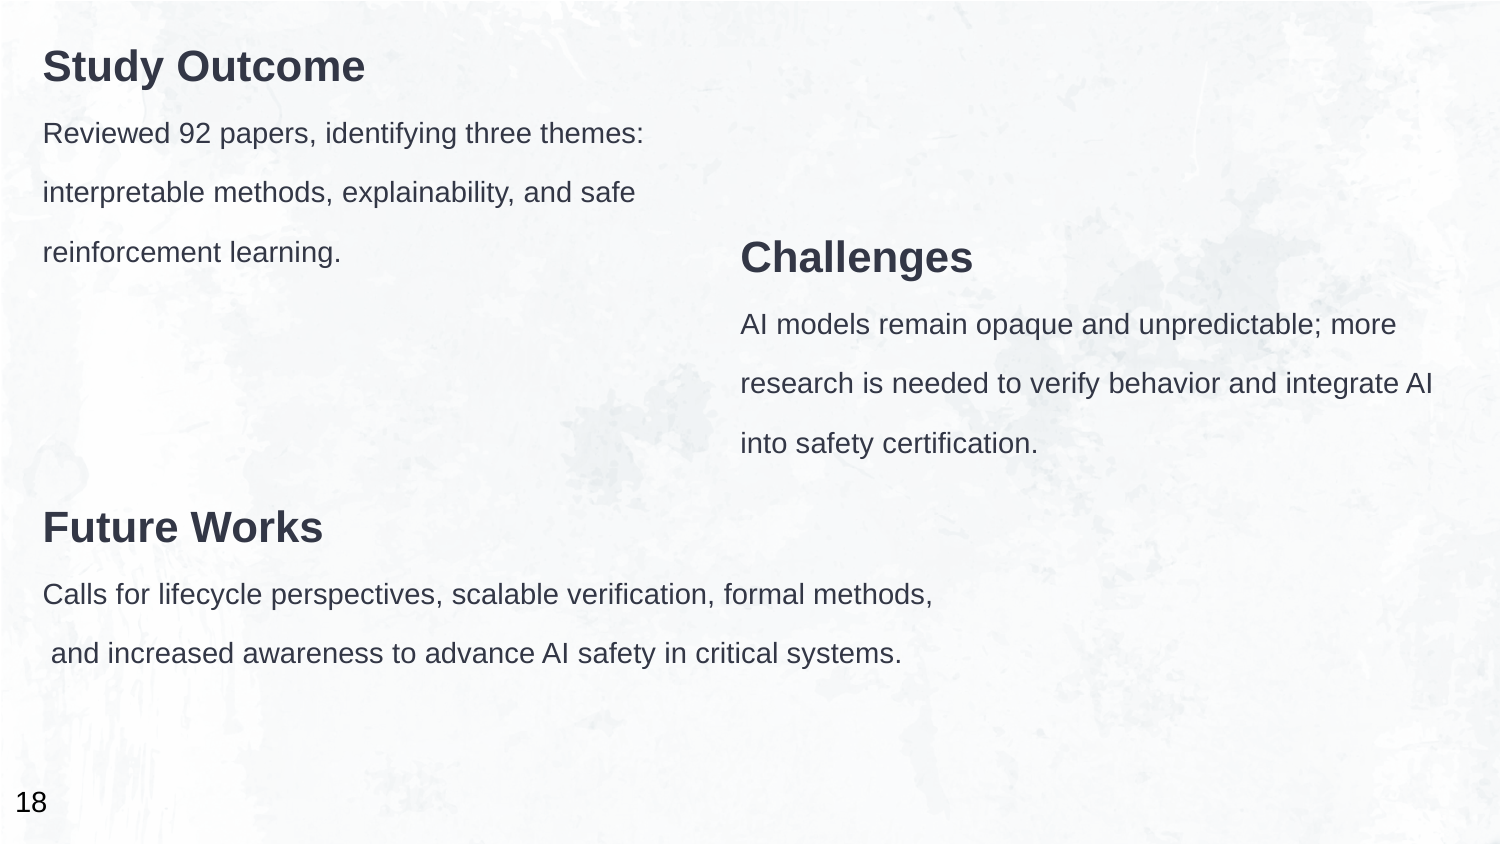

Study Outcome
Reviewed 92 papers, identifying three themes:
interpretable methods, explainability, and safe
reinforcement learning.

Challenges
AI models remain opaque and unpredictable; more
research is needed to verify behavior and integrate AI
into safety certification.

Future Works
Calls for lifecycle perspectives, scalable verification, formal methods,
 and increased awareness to advance AI safety in critical systems.

18